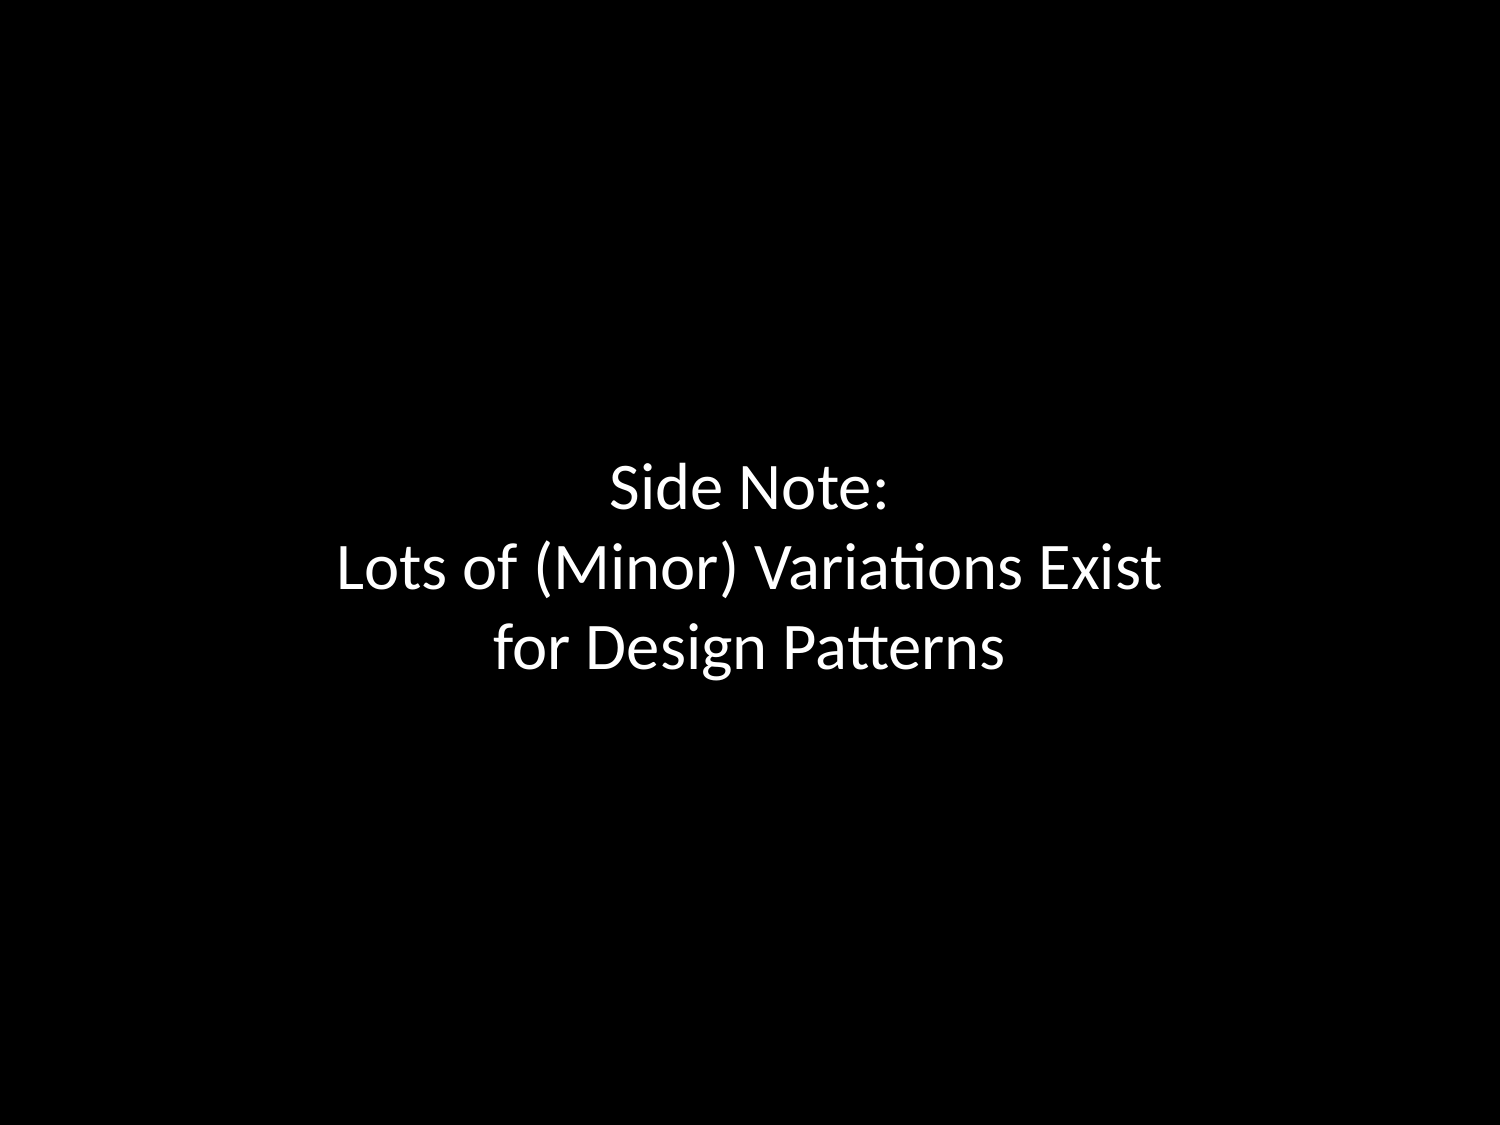

# Side Note: Lots of (Minor) Variations Exist for Design Patterns